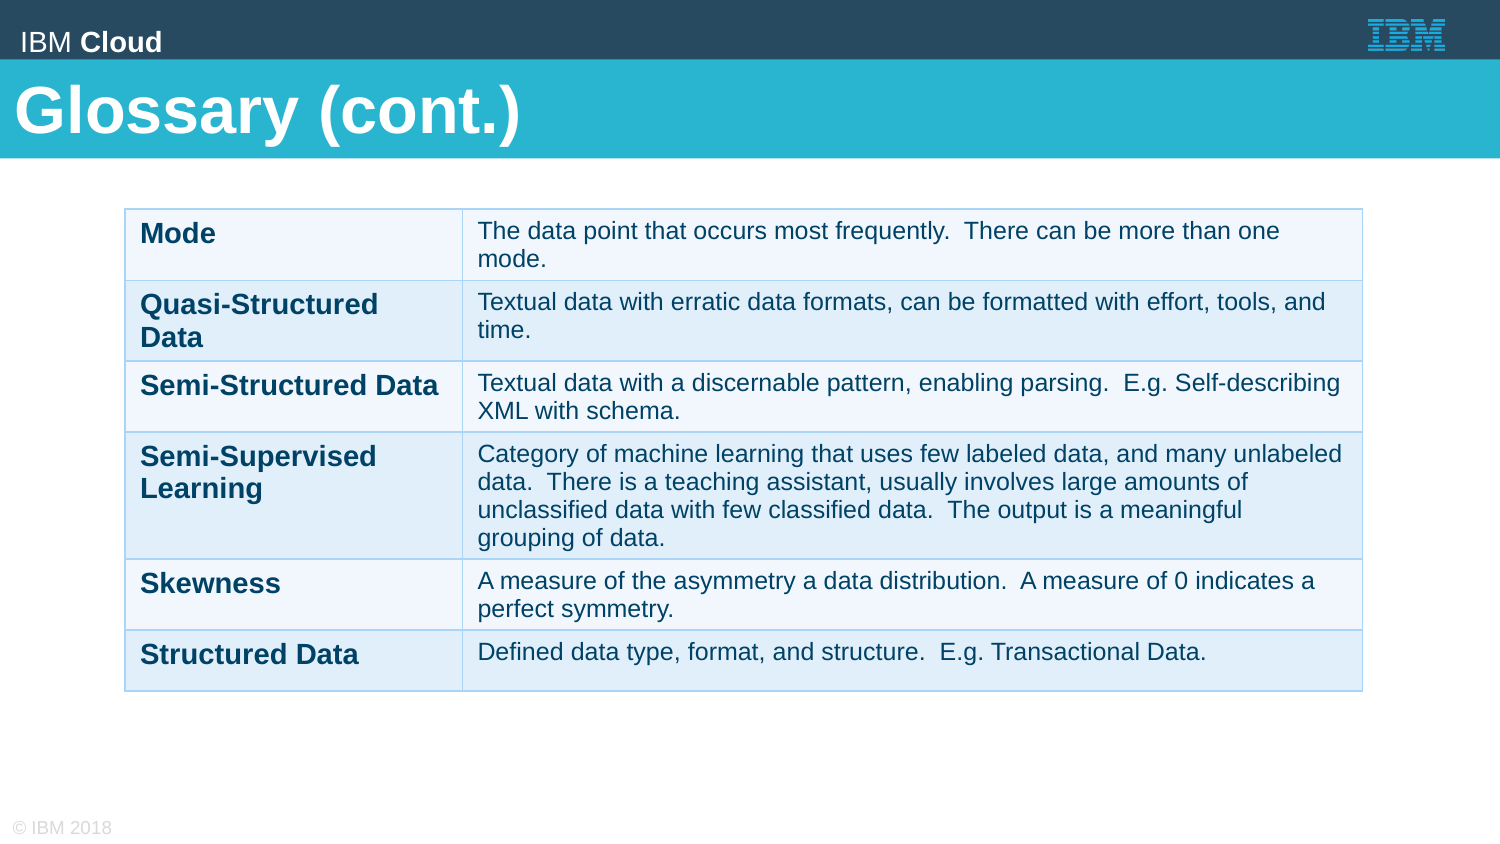

Glossary (cont.)

| Mode | The data point that occurs most frequently. There can be more than one mode. |
| --- | --- |
| Quasi-Structured Data | Textual data with erratic data formats, can be formatted with effort, tools, and time. |
| Semi-Structured Data | Textual data with a discernable pattern, enabling parsing. E.g. Self-describing XML with schema. |
| Semi-Supervised Learning | Category of machine learning that uses few labeled data, and many unlabeled data. There is a teaching assistant, usually involves large amounts of unclassified data with few classified data. The output is a meaningful grouping of data. |
| Skewness | A measure of the asymmetry a data distribution. A measure of 0 indicates a perfect symmetry. |
| Structured Data | Defined data type, format, and structure. E.g. Transactional Data. |